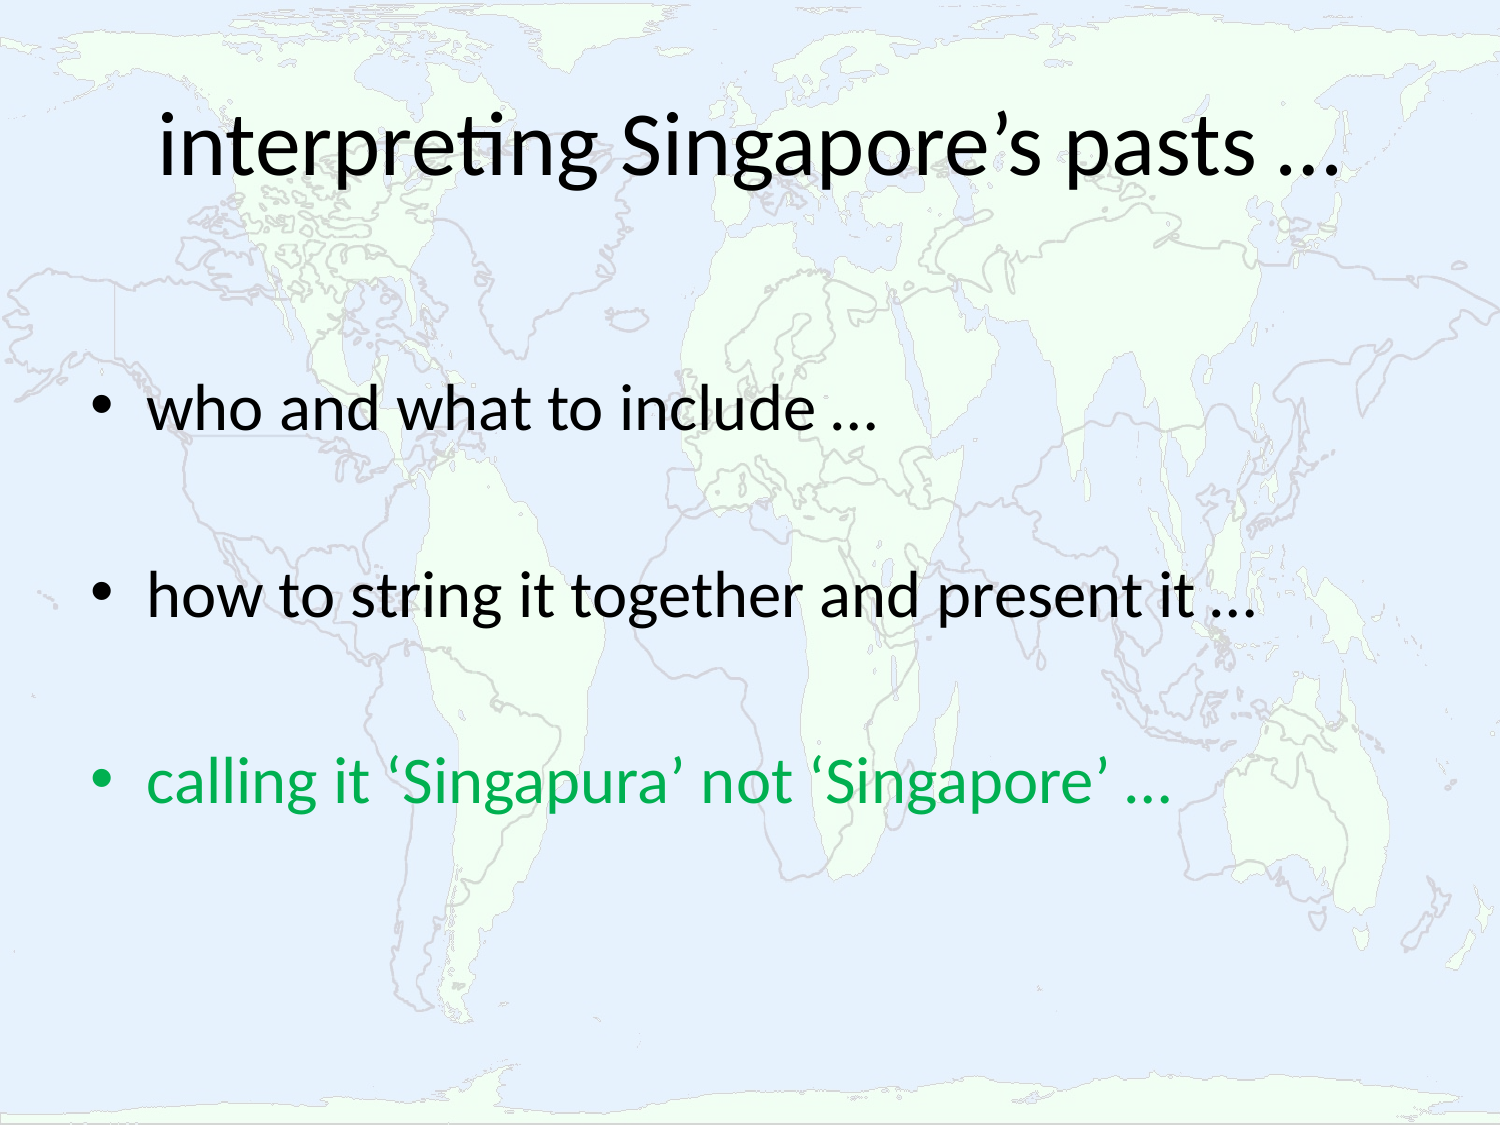

# interpreting Singapore’s pasts …

who and what to include …

how to string it together and present it …

calling it ‘Singapura’ not ‘Singapore’ …